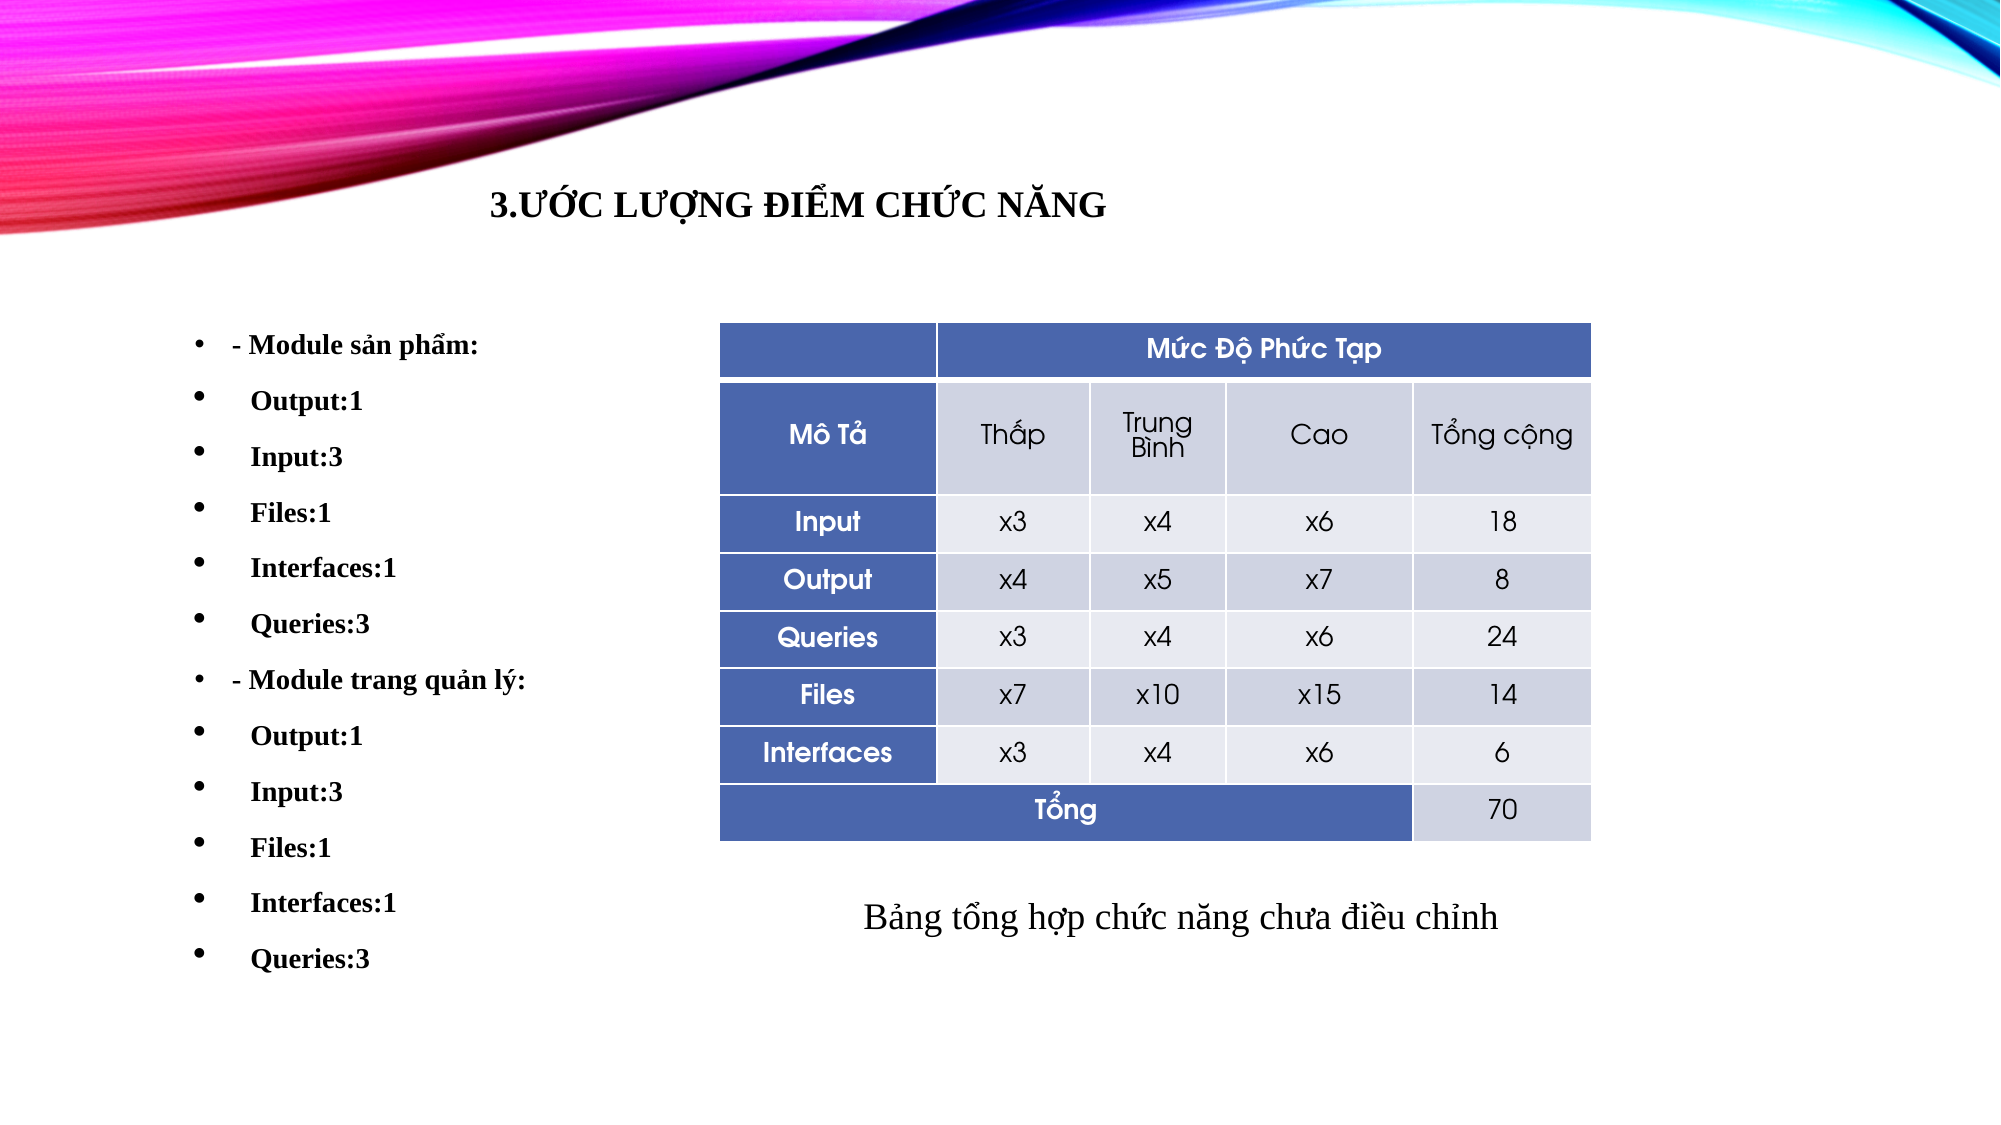

# 3.Ước lượng điểm chức năng
- Module sản phẩm:
Output:1
Input:3
Files:1
Interfaces:1
Queries:3
- Module trang quản lý:
Output:1
Input:3
Files:1
Interfaces:1
Queries:3

|  | Mức Độ Phức Tạp |  |  |  |
| --- | --- | --- | --- | --- |
| Mô Tả | Thấp | Trung Bình | Cao | Tổng cộng |
| Input | x3 | x4 | x6 | 18 |
| Output | x4 | x5 | x7 | 8 |
| Queries | x3 | x4 | x6 | 24 |
| Files | x7 | x10 | x15 | 14 |
| Interfaces | x3 | x4 | x6 | 6 |
| Tổng |  |  |  | 70 |
Bảng tổng hợp chức năng chưa điều chỉnh